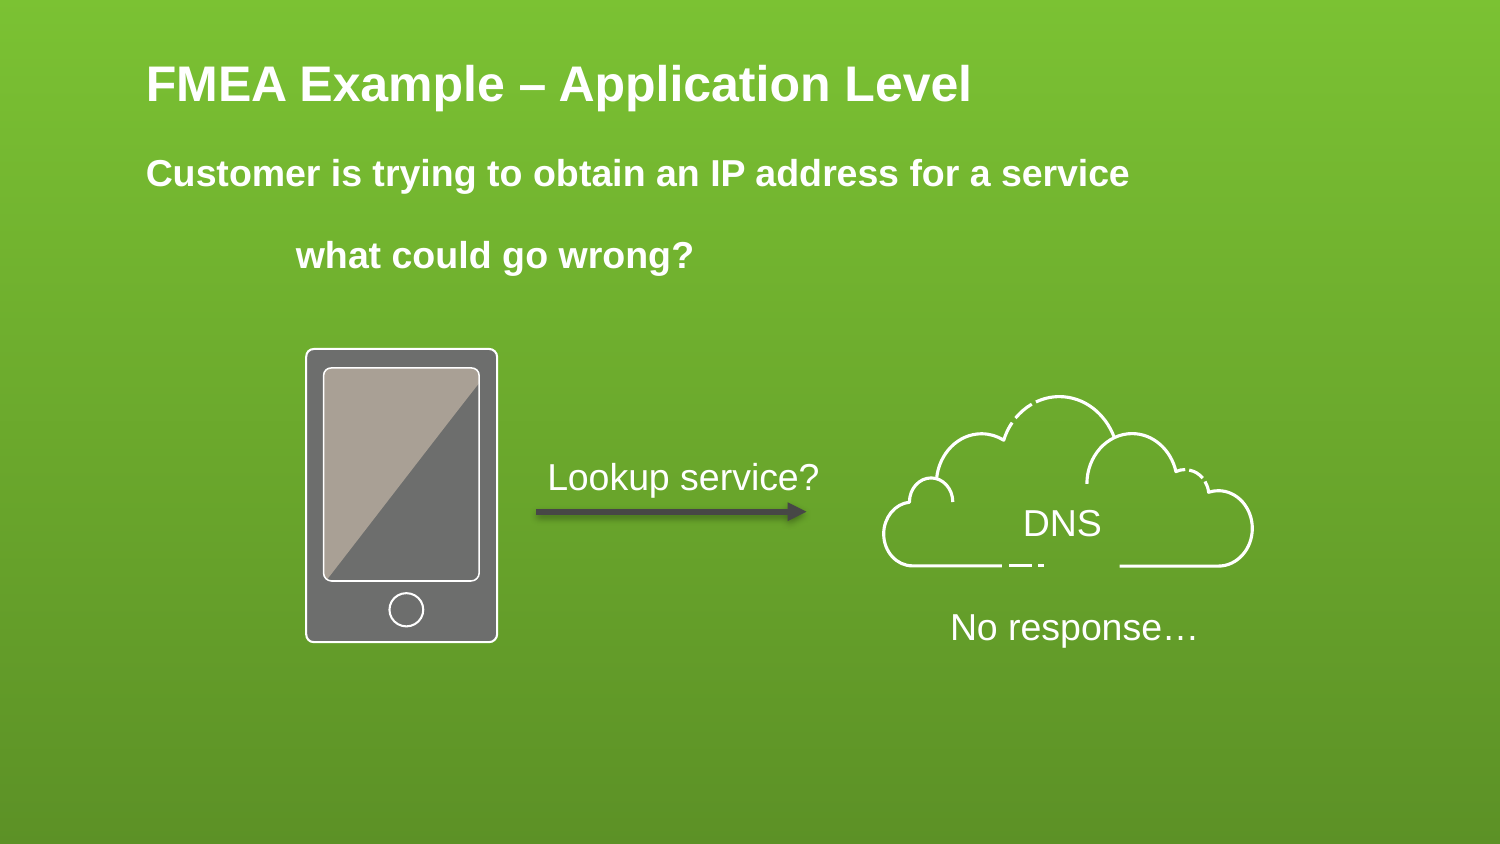

FMEA Example – Application Level
Customer is trying to obtain an IP address for a service
	what could go wrong?

Lookup service?
DNS
No response…